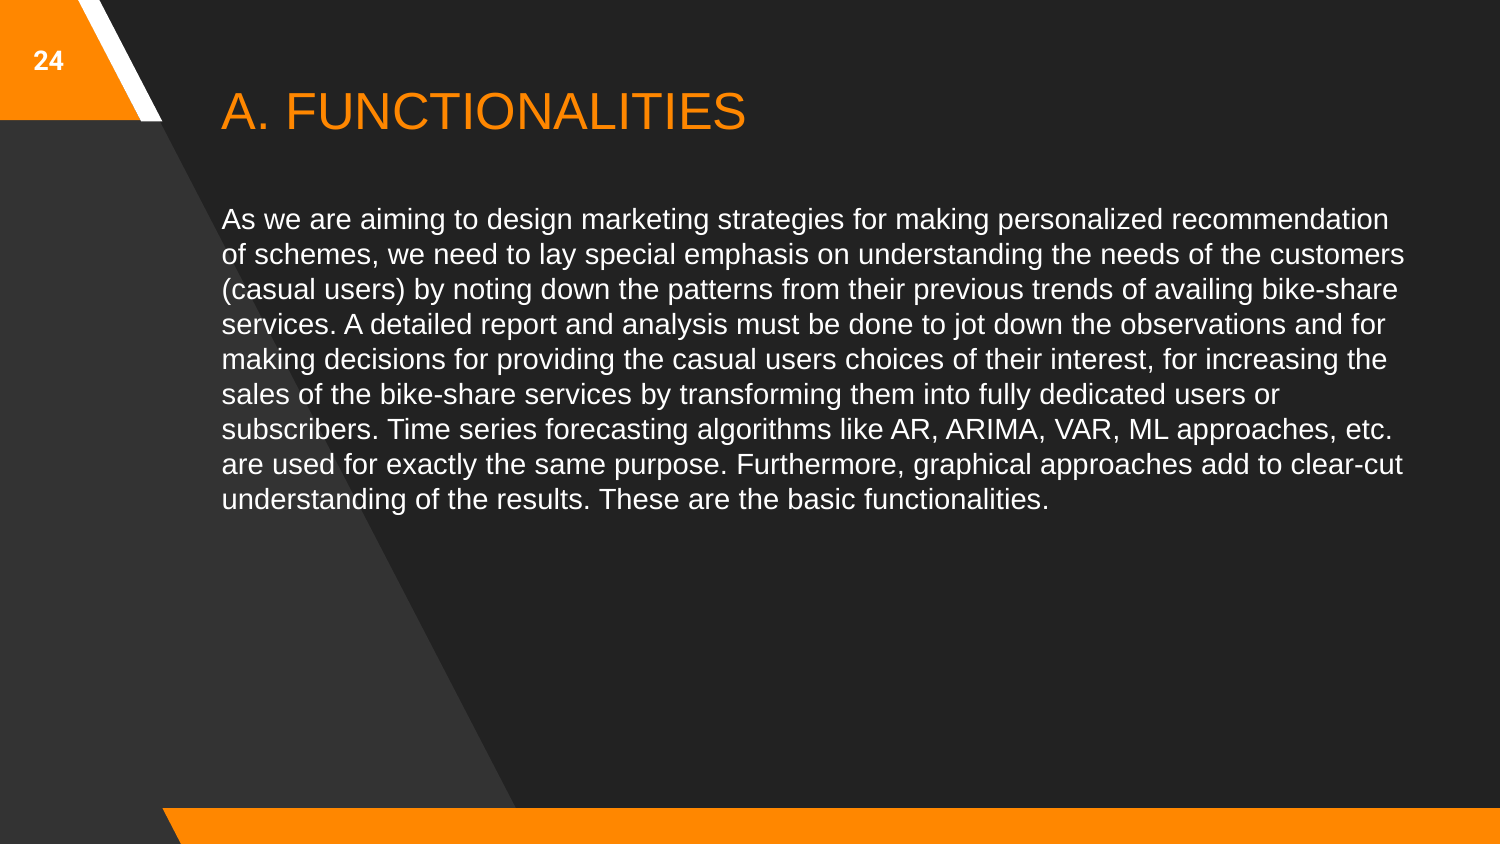

24
A. FUNCTIONALITIES
As we are aiming to design marketing strategies for making personalized recommendation of schemes, we need to lay special emphasis on understanding the needs of the customers (casual users) by noting down the patterns from their previous trends of availing bike-share services. A detailed report and analysis must be done to jot down the observations and for making decisions for providing the casual users choices of their interest, for increasing the sales of the bike-share services by transforming them into fully dedicated users or subscribers. Time series forecasting algorithms like AR, ARIMA, VAR, ML approaches, etc. are used for exactly the same purpose. Furthermore, graphical approaches add to clear-cut understanding of the results. These are the basic functionalities.